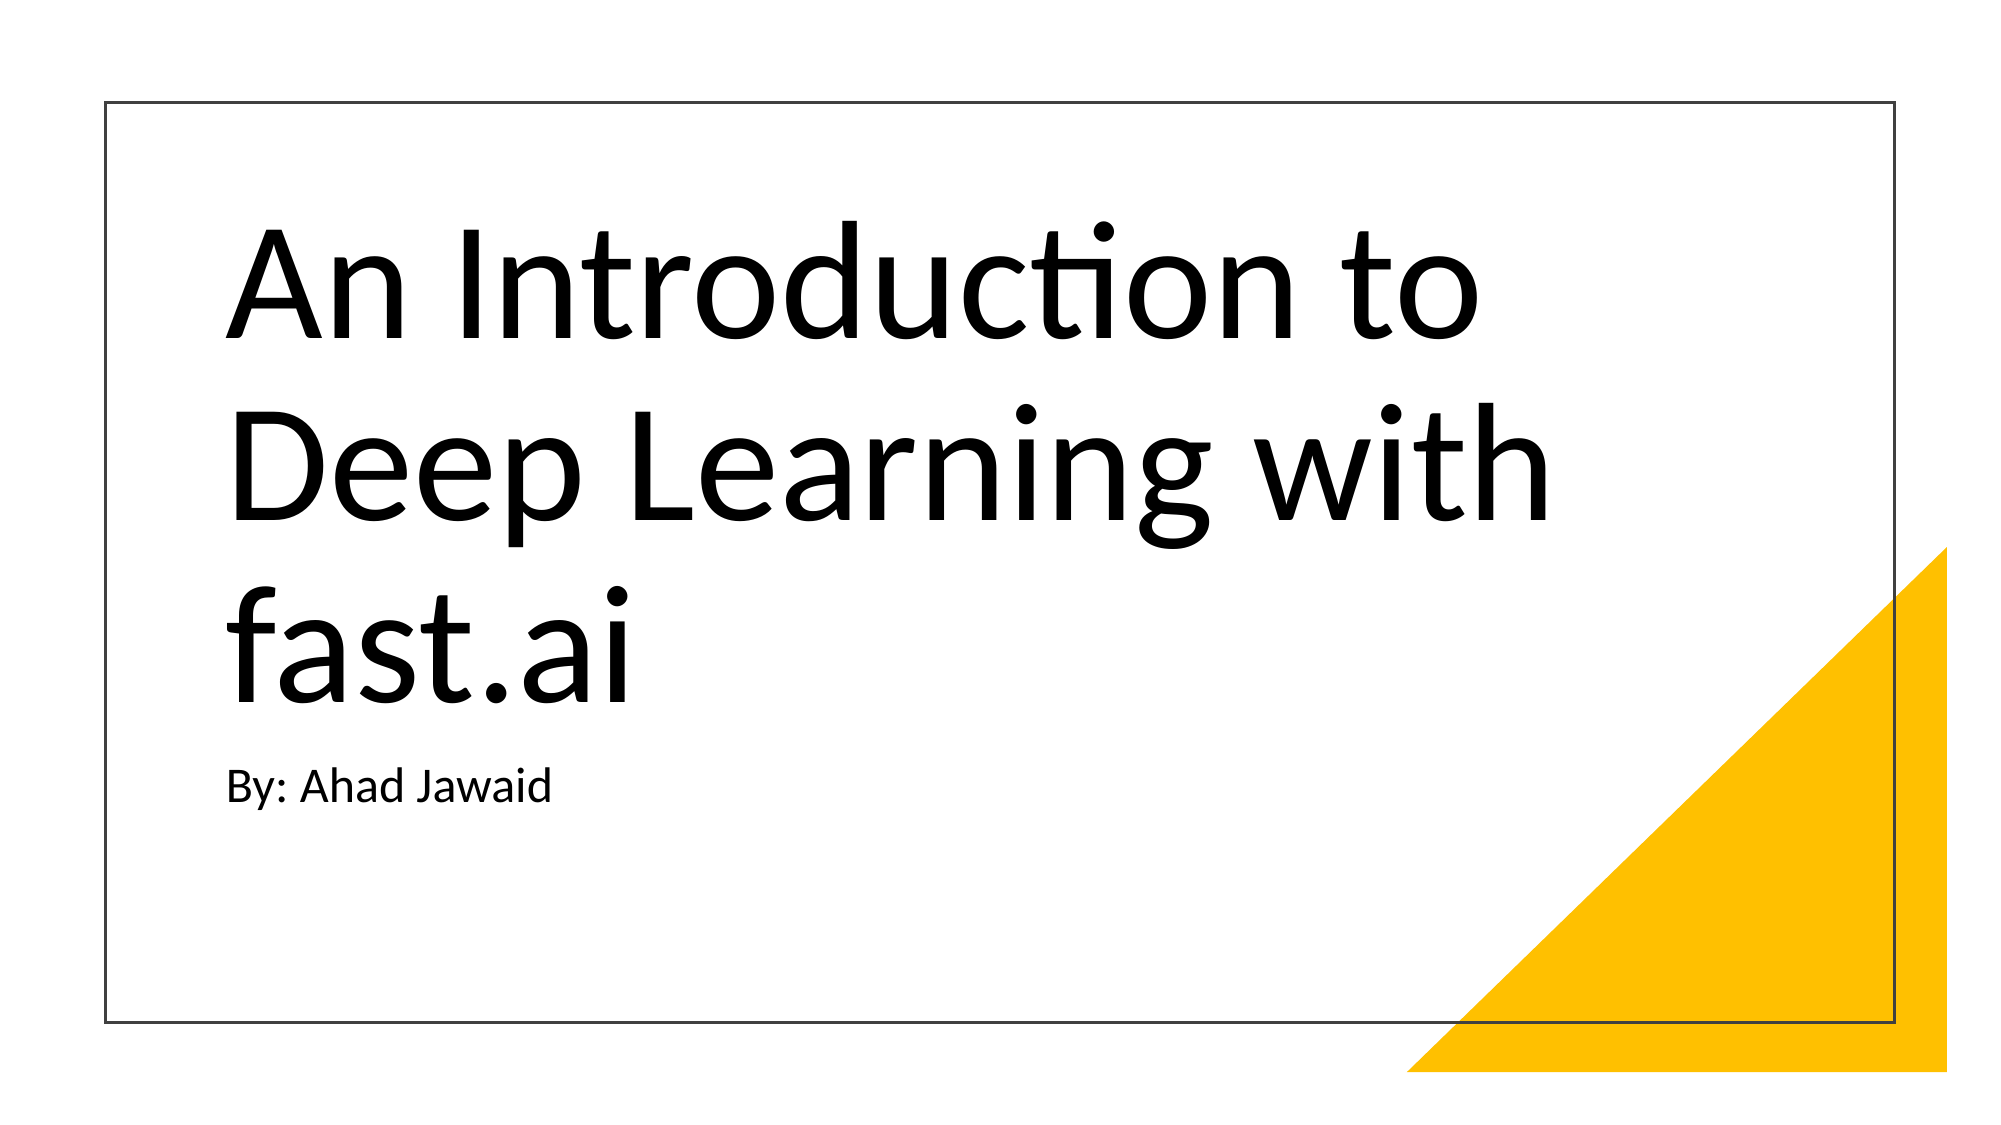

# An Introduction to Deep Learning with fast.ai

By: Ahad Jawaid